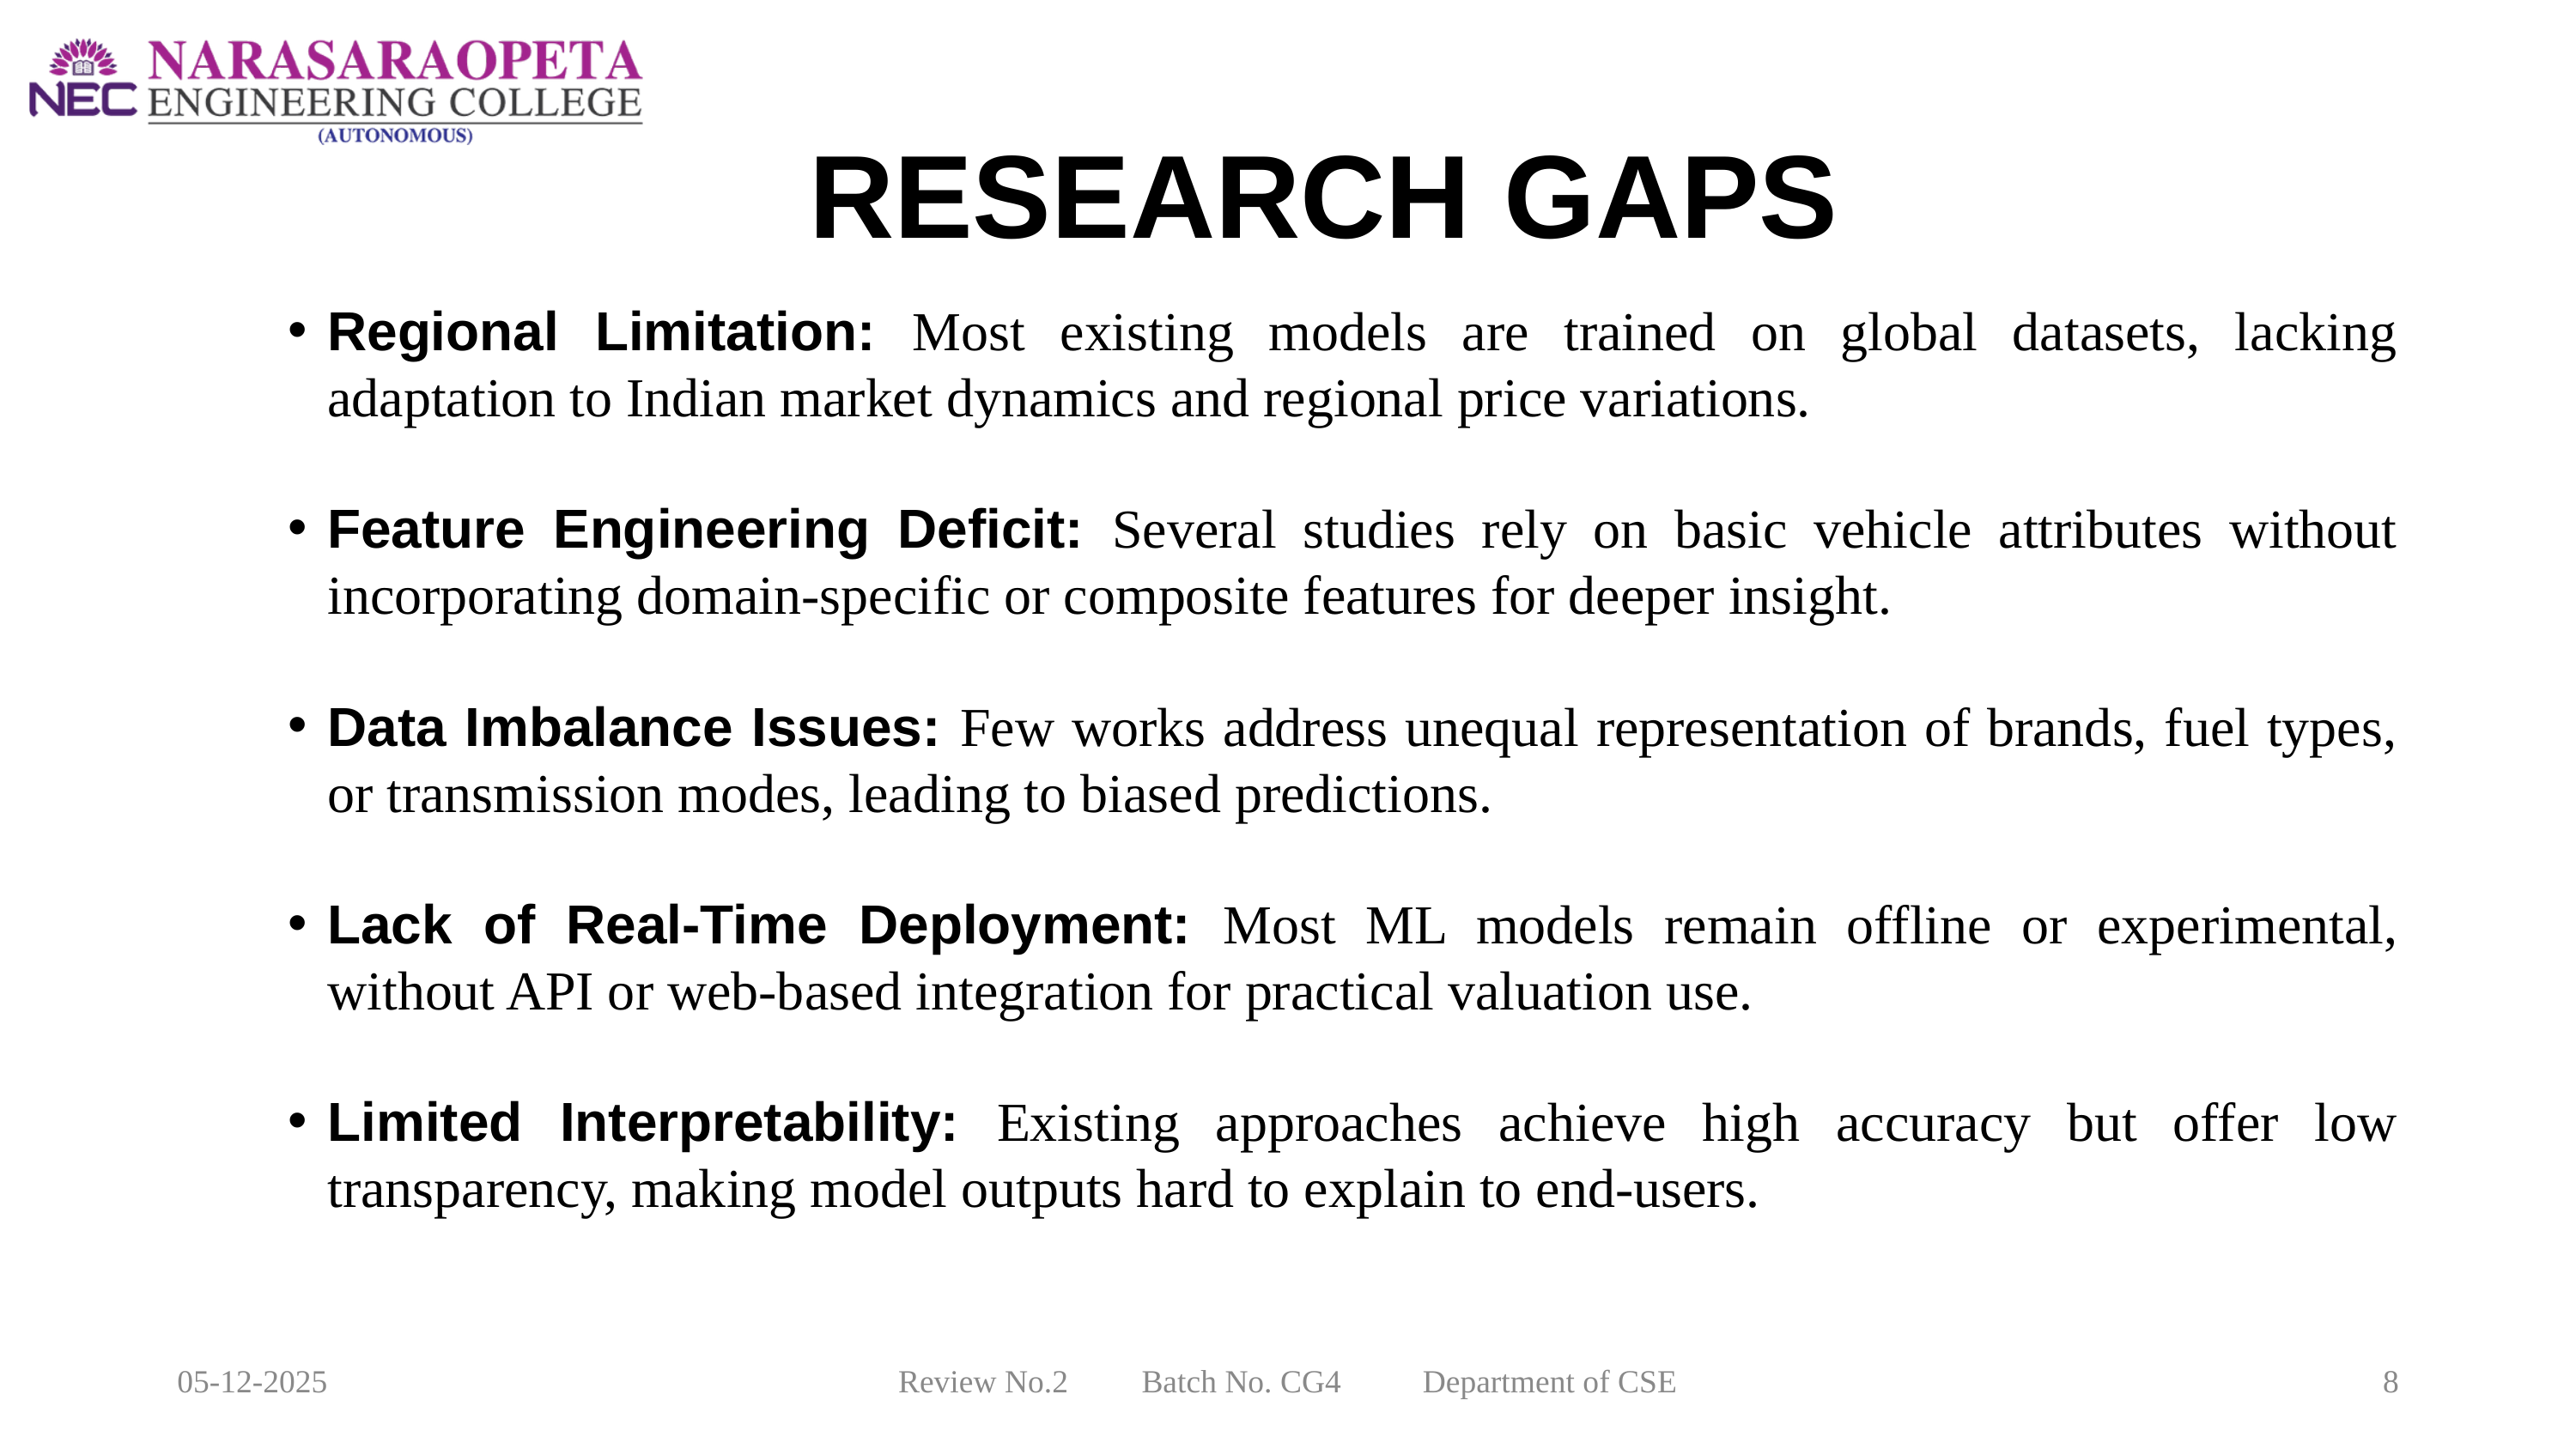

RESEARCH GAPS
Regional Limitation: Most existing models are trained on global datasets, lacking adaptation to Indian market dynamics and regional price variations.

Feature Engineering Deficit: Several studies rely on basic vehicle attributes without incorporating domain-specific or composite features for deeper insight.

Data Imbalance Issues: Few works address unequal representation of brands, fuel types, or transmission modes, leading to biased predictions.

Lack of Real-Time Deployment: Most ML models remain offline or experimental, without API or web-based integration for practical valuation use.

Limited Interpretability: Existing approaches achieve high accuracy but offer low transparency, making model outputs hard to explain to end-users.

05-12-2025

Review No.2         Batch No. CG4          Department of CSE

8